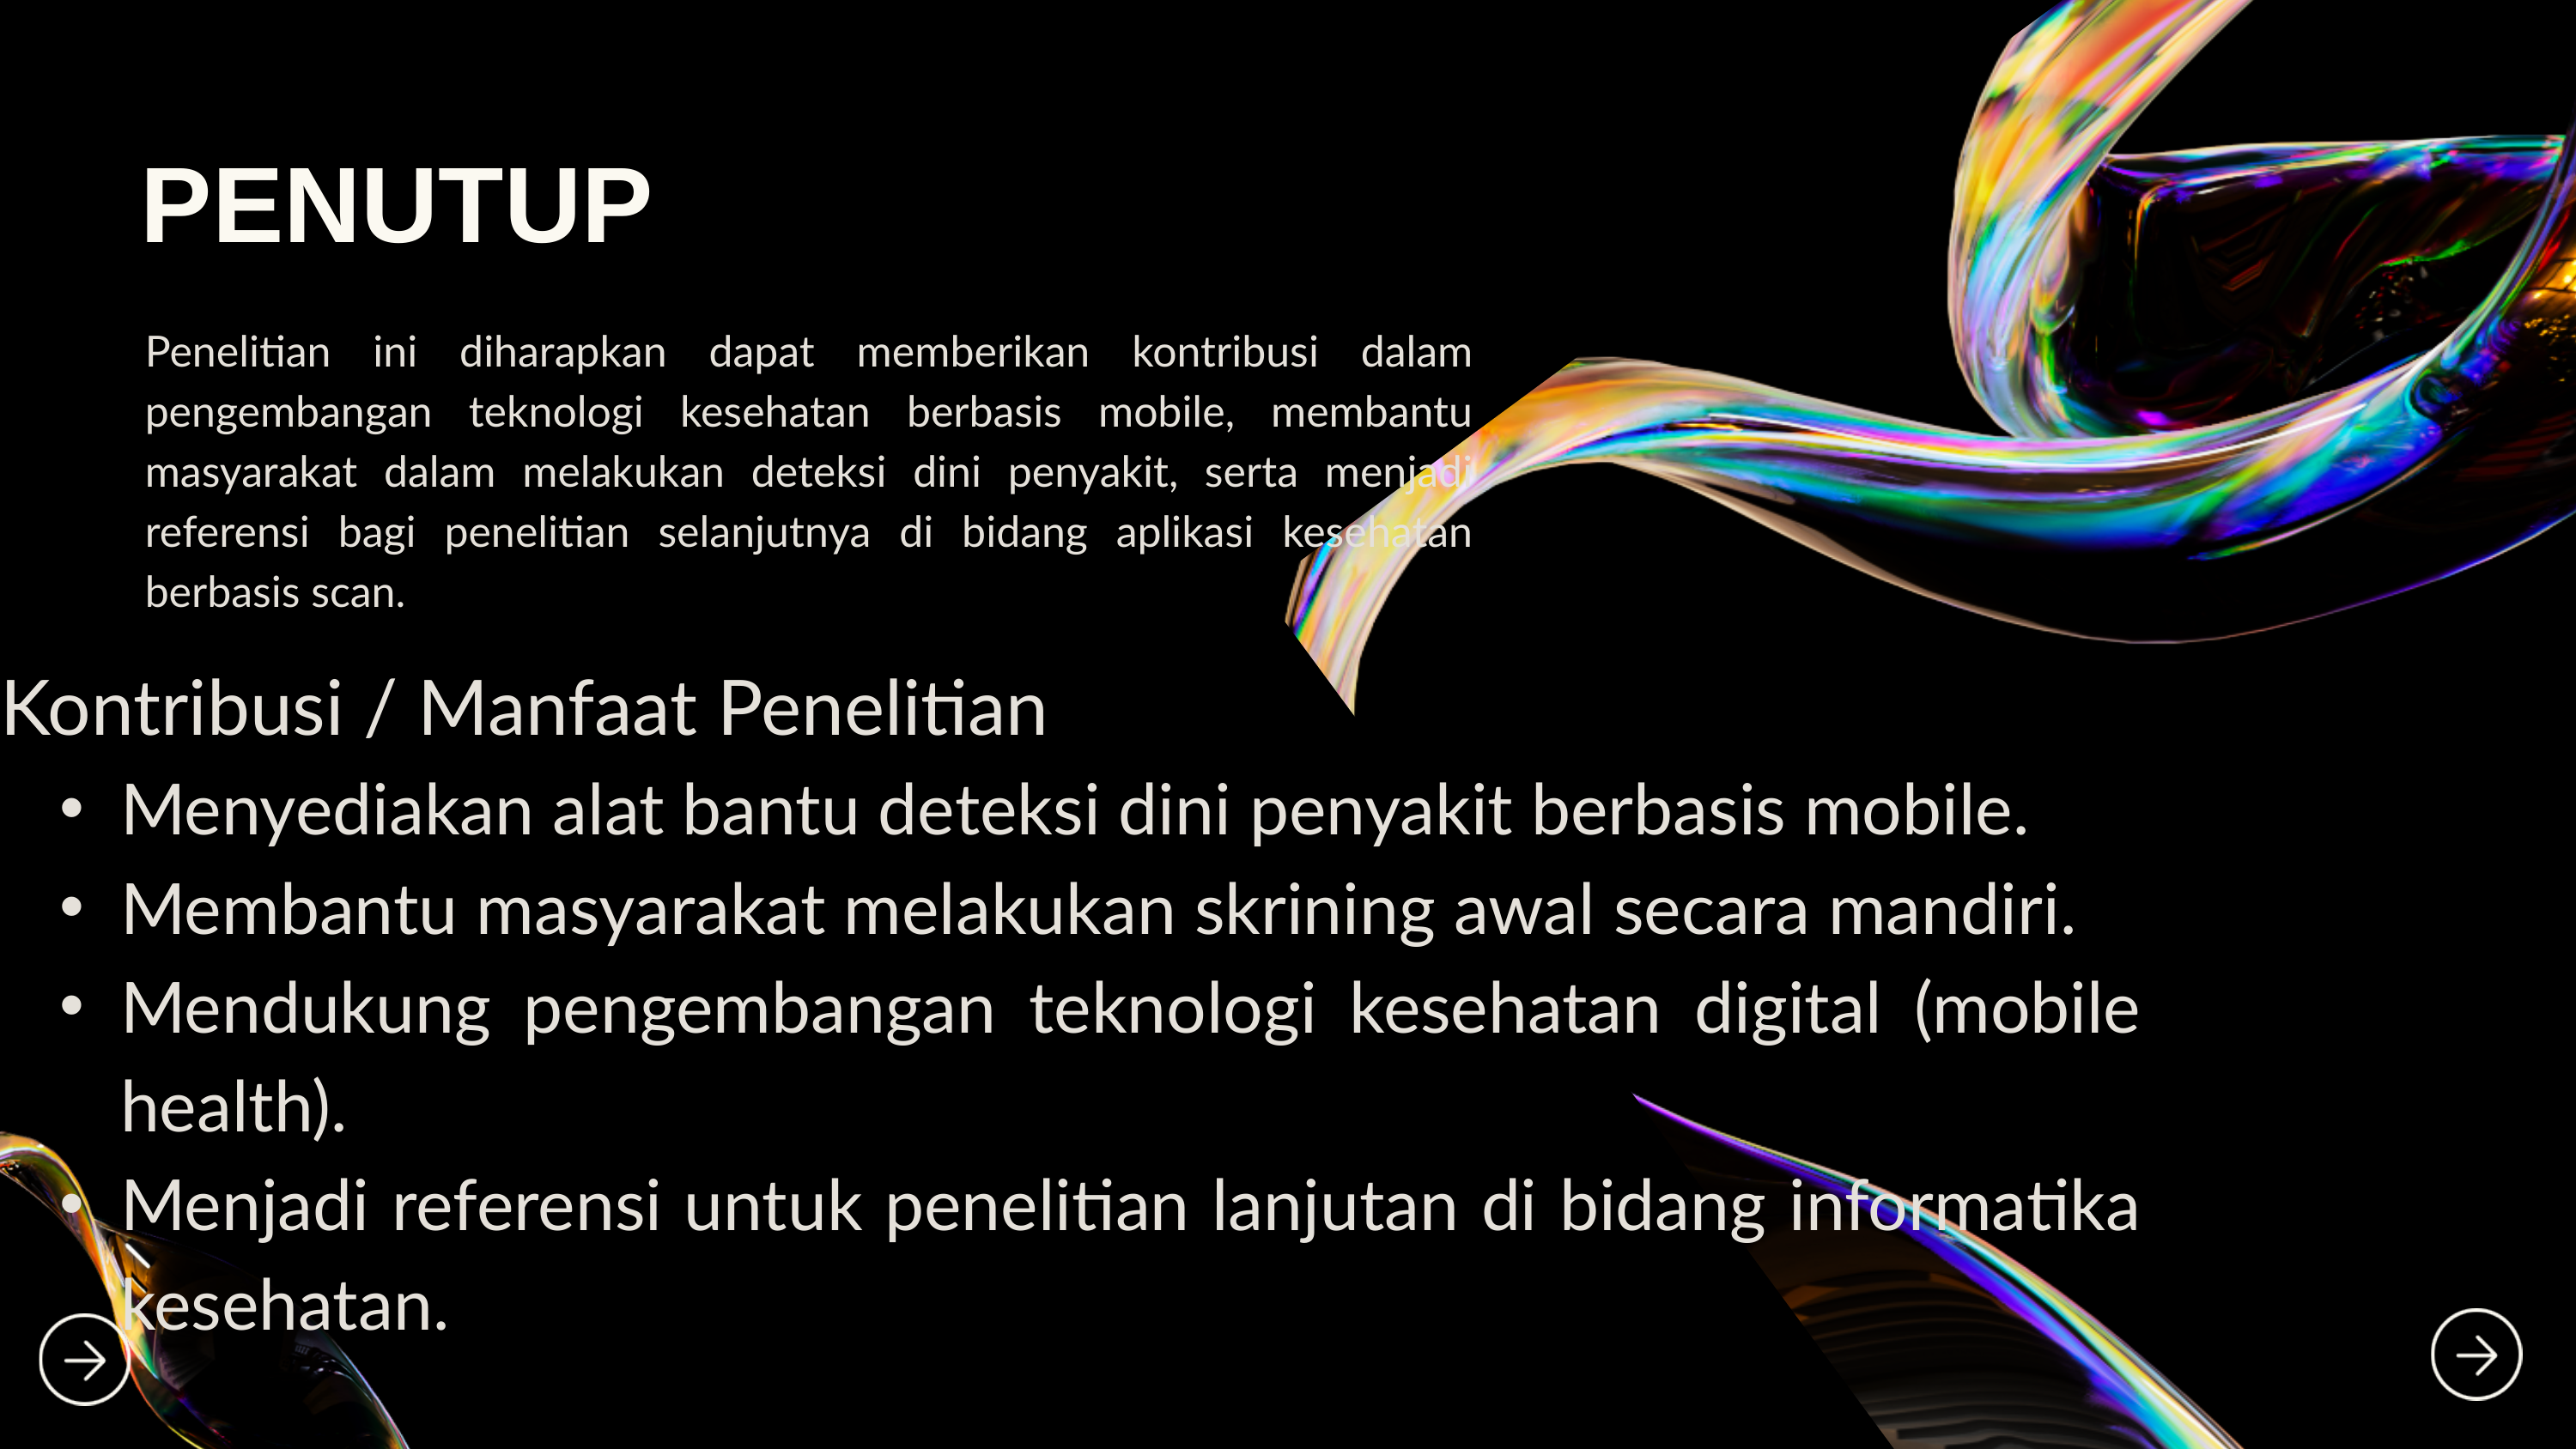

PENUTUP
Penelitian ini diharapkan dapat memberikan kontribusi dalam pengembangan teknologi kesehatan berbasis mobile, membantu masyarakat dalam melakukan deteksi dini penyakit, serta menjadi referensi bagi penelitian selanjutnya di bidang aplikasi kesehatan berbasis scan.
Kontribusi / Manfaat Penelitian
Menyediakan alat bantu deteksi dini penyakit berbasis mobile.
Membantu masyarakat melakukan skrining awal secara mandiri.
Mendukung pengembangan teknologi kesehatan digital (mobile health).
Menjadi referensi untuk penelitian lanjutan di bidang informatika kesehatan.